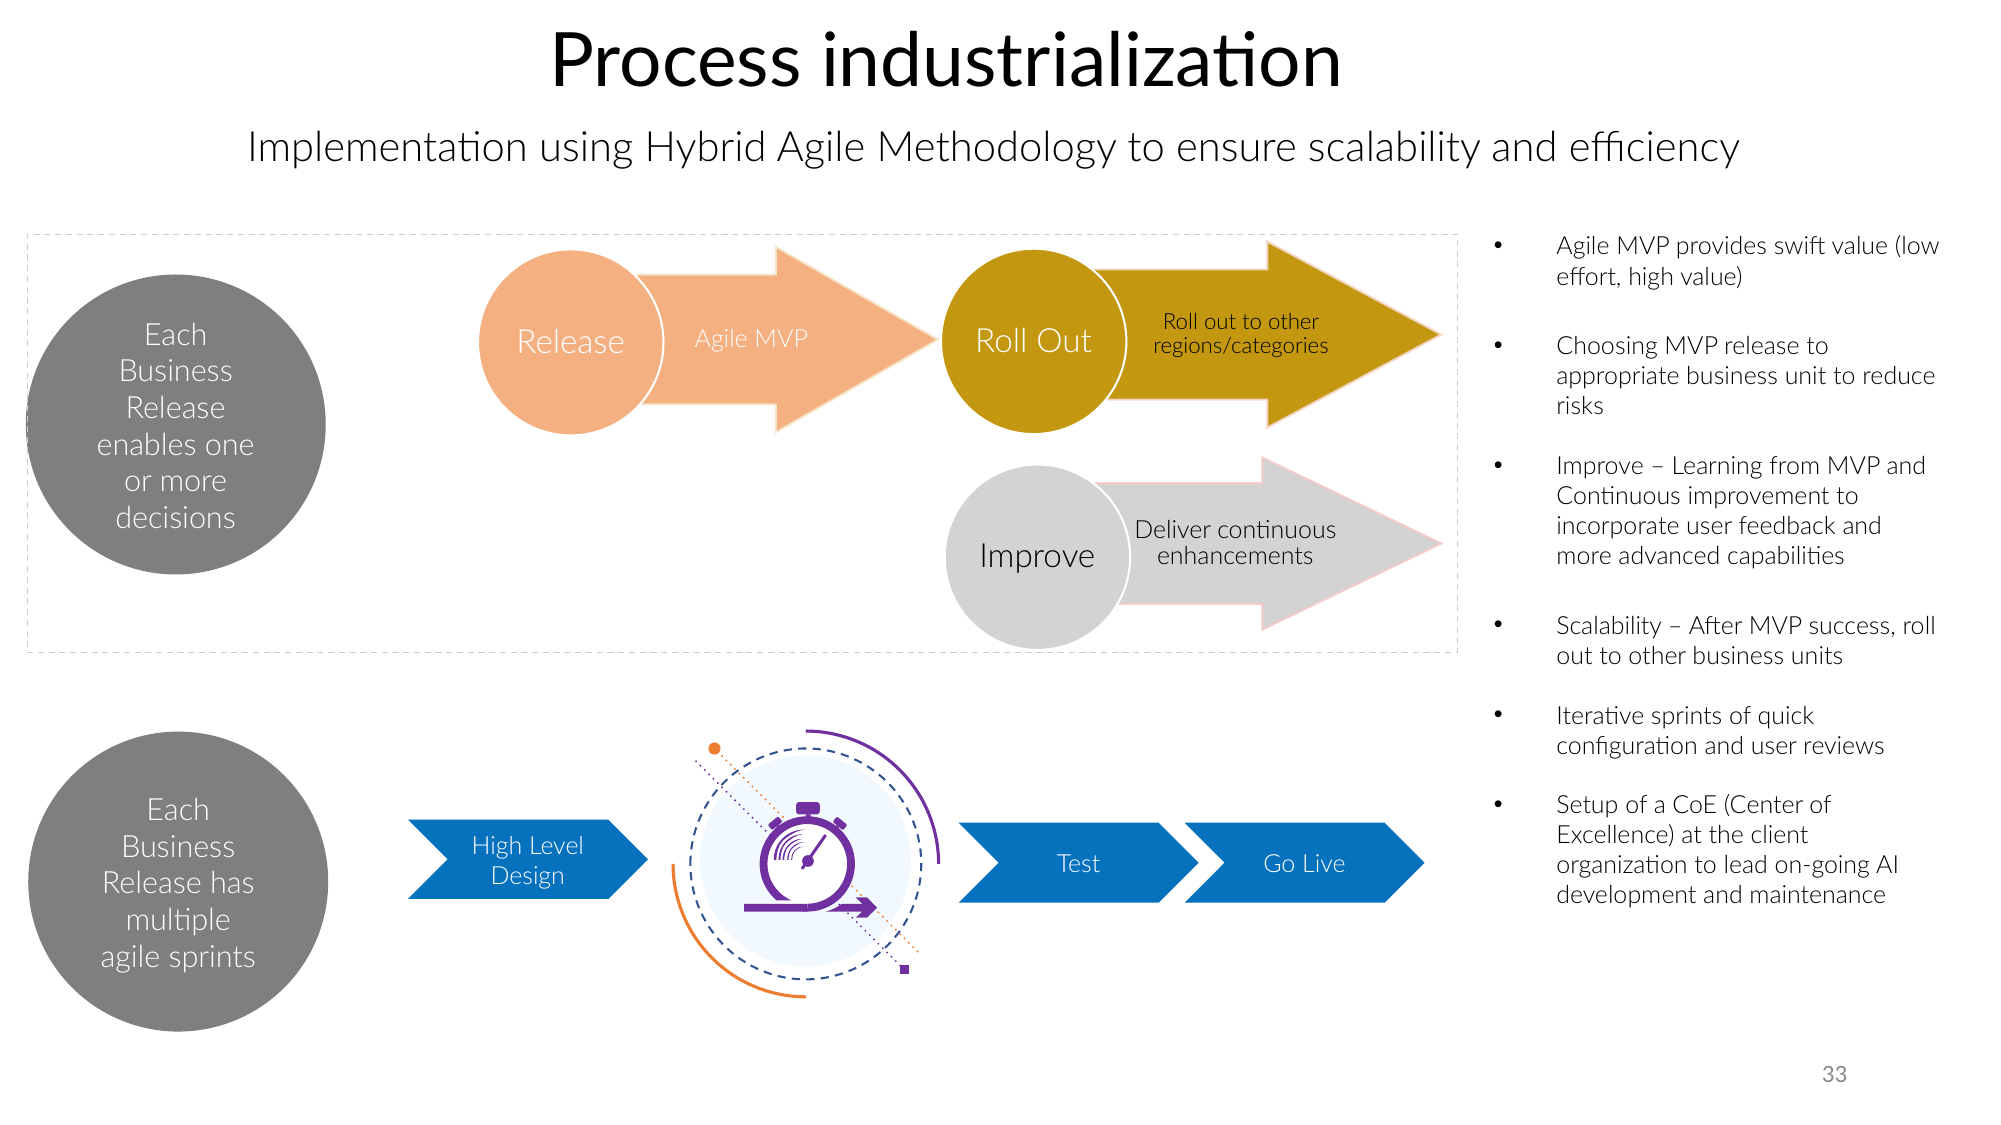

Process industrialization
Implementation using Hybrid Agile Methodology to ensure scalability and efficiency

Agile MVP provides swift value (low effort, high value)

Choosing MVP release to appropriate business unit to reduce risks

Improve – Learning from MVP and Continuous improvement to incorporate user feedback and more advanced capabilities

Scalability – After MVP success, roll out to other business units

Iterative sprints of quick configuration and user reviews

Setup of a CoE (Center of Excellence) at the client organization to lead on-going AI development and maintenance

Roll out to other regions/categories
Agile MVP
Roll Out
Release
Each Business Release enables one or more decisions
Deliver continuous enhancements
Improve

Each Business Release has multiple agile sprints
High Level Design
Test
Go Live
33